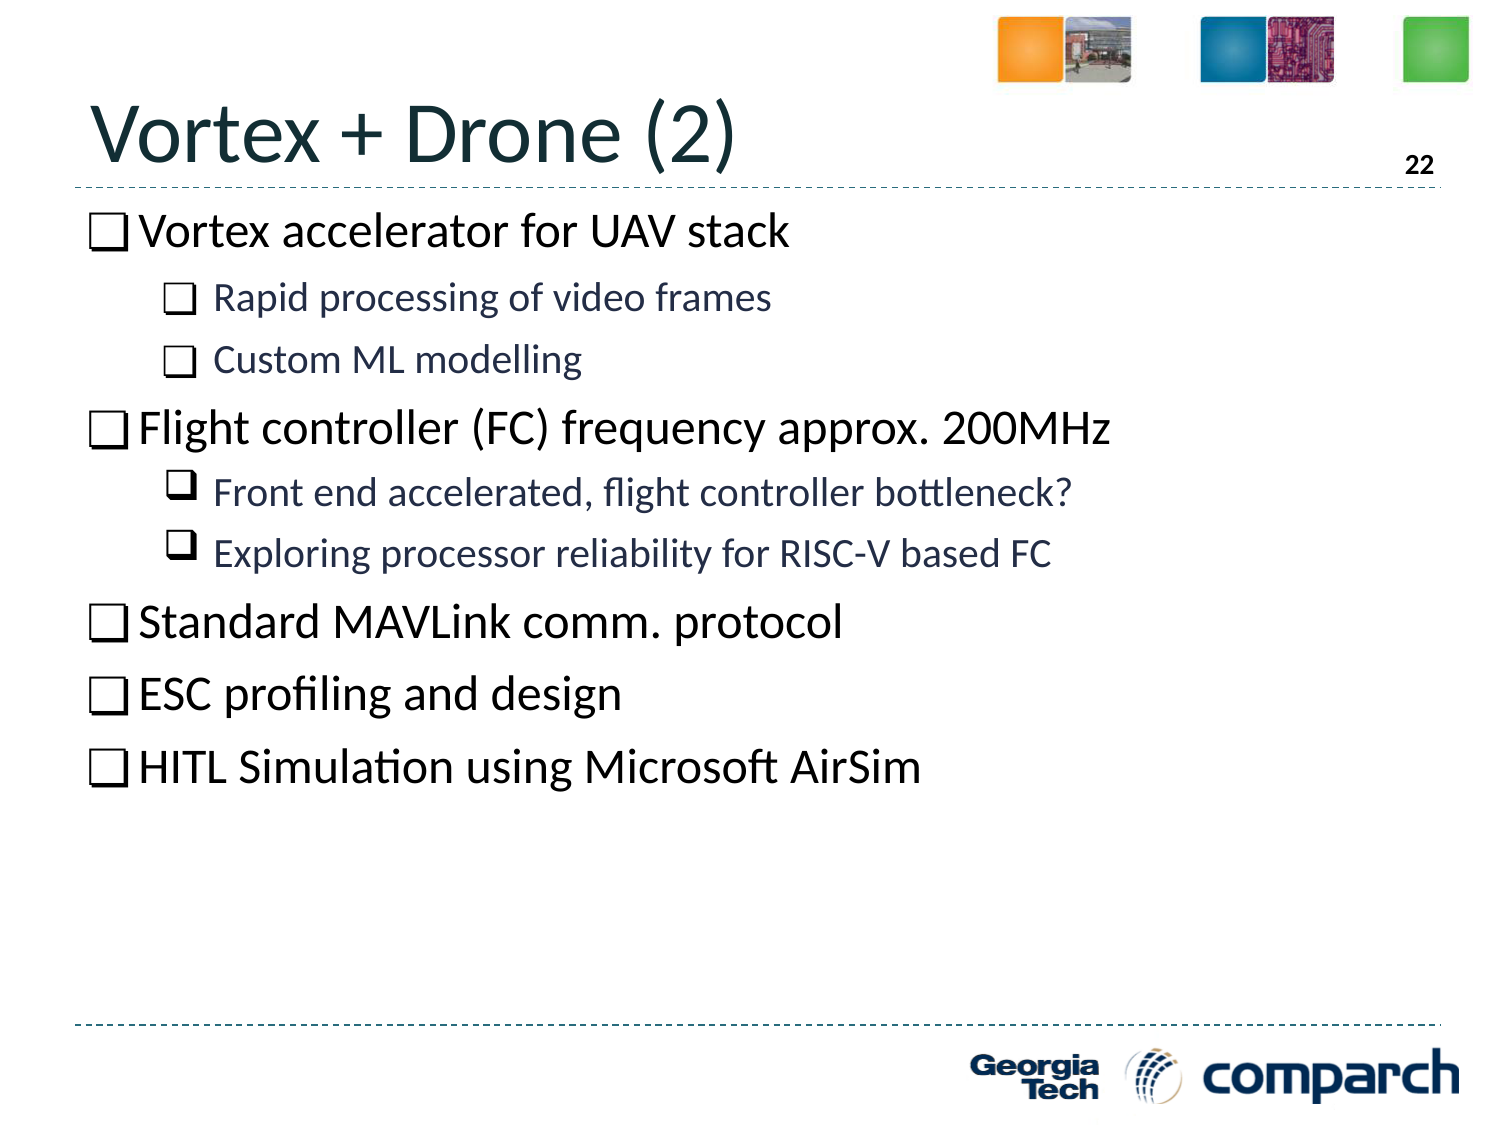

# Vortex + Drone (2)
22
Vortex accelerator for UAV stack
Rapid processing of video frames
Custom ML modelling
Flight controller (FC) frequency approx. 200MHz
Front end accelerated, flight controller bottleneck?
Exploring processor reliability for RISC-V based FC
Standard MAVLink comm. protocol
ESC profiling and design
HITL Simulation using Microsoft AirSim